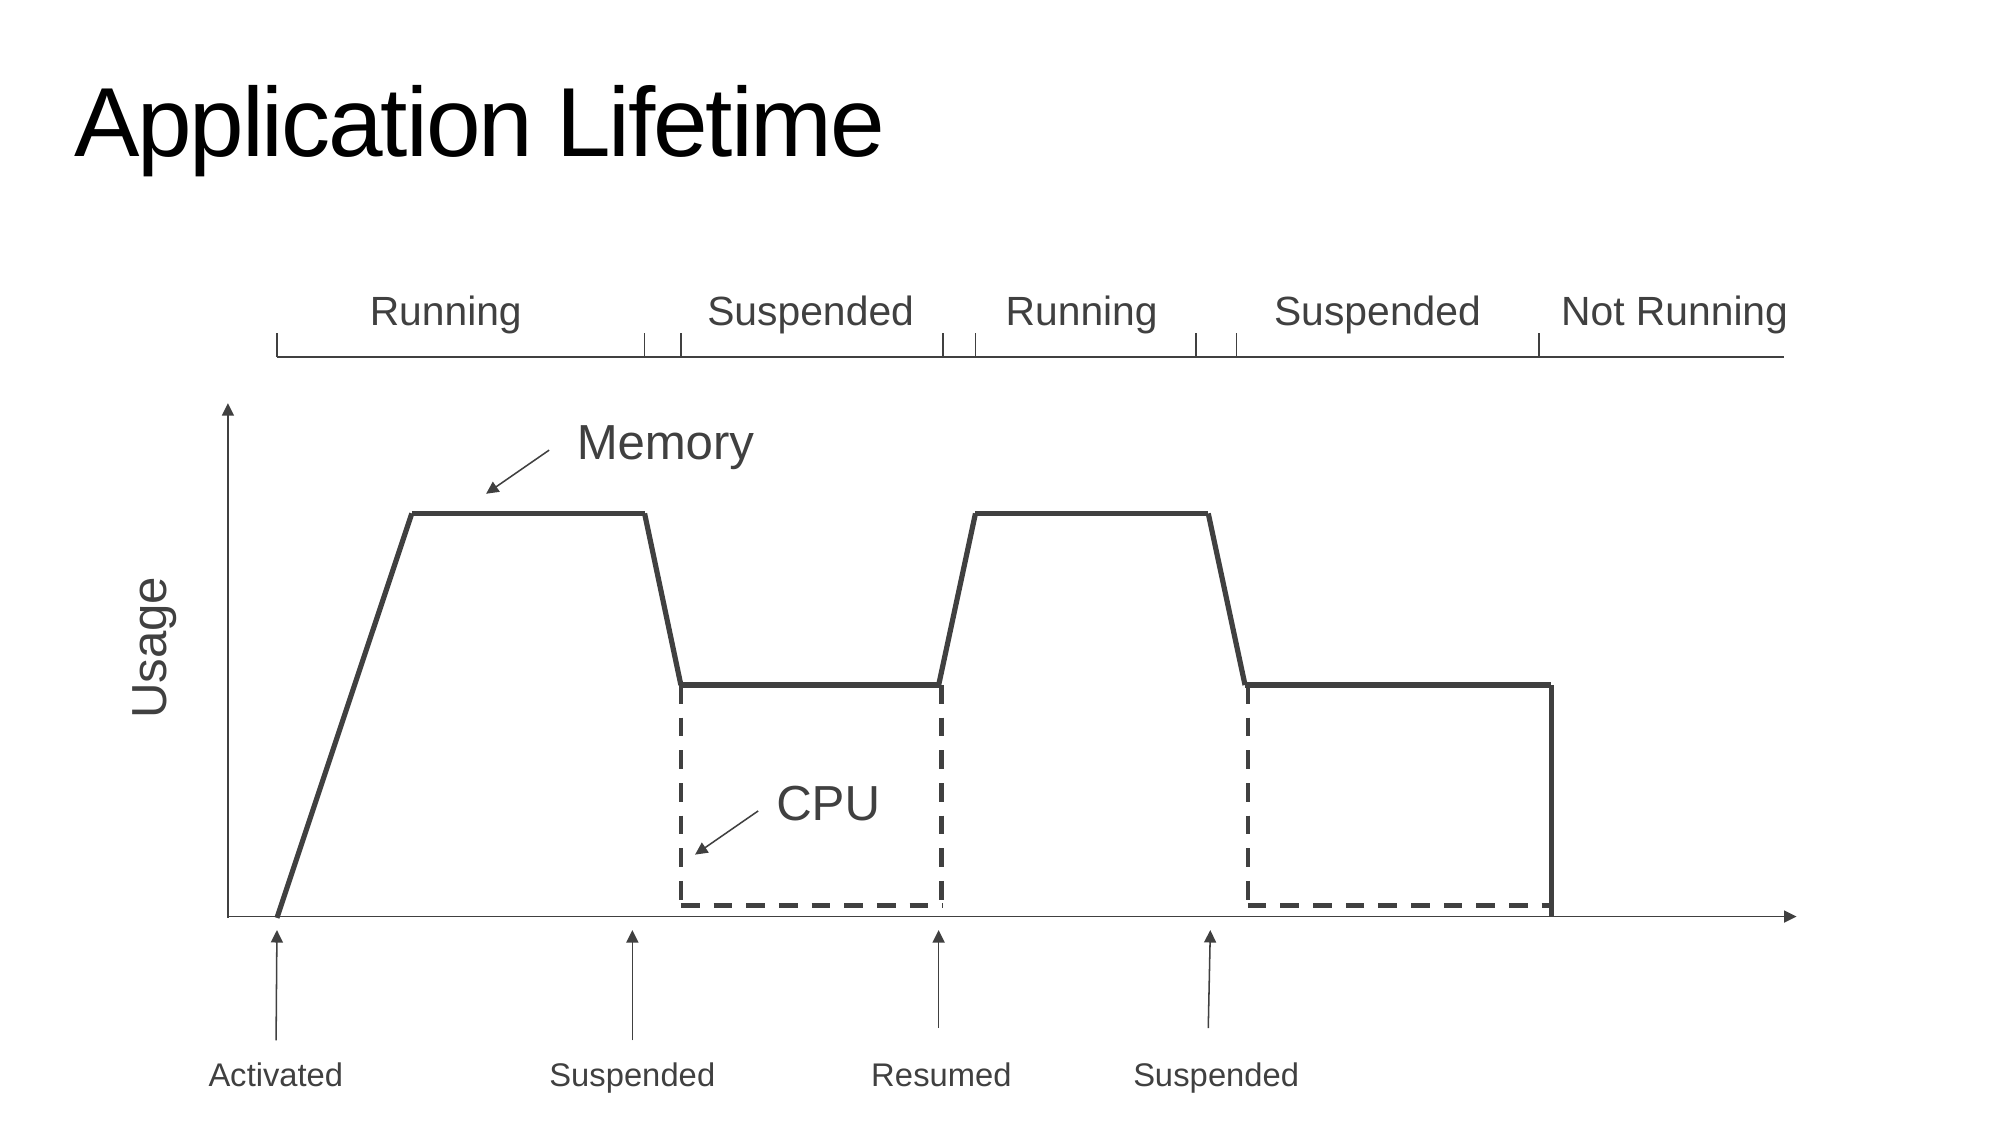

# Application Lifetime
Running
Suspended
Running
Suspended
Not Running
Memory
Usage
CPU
Resumed
Activated
Suspended
Suspended